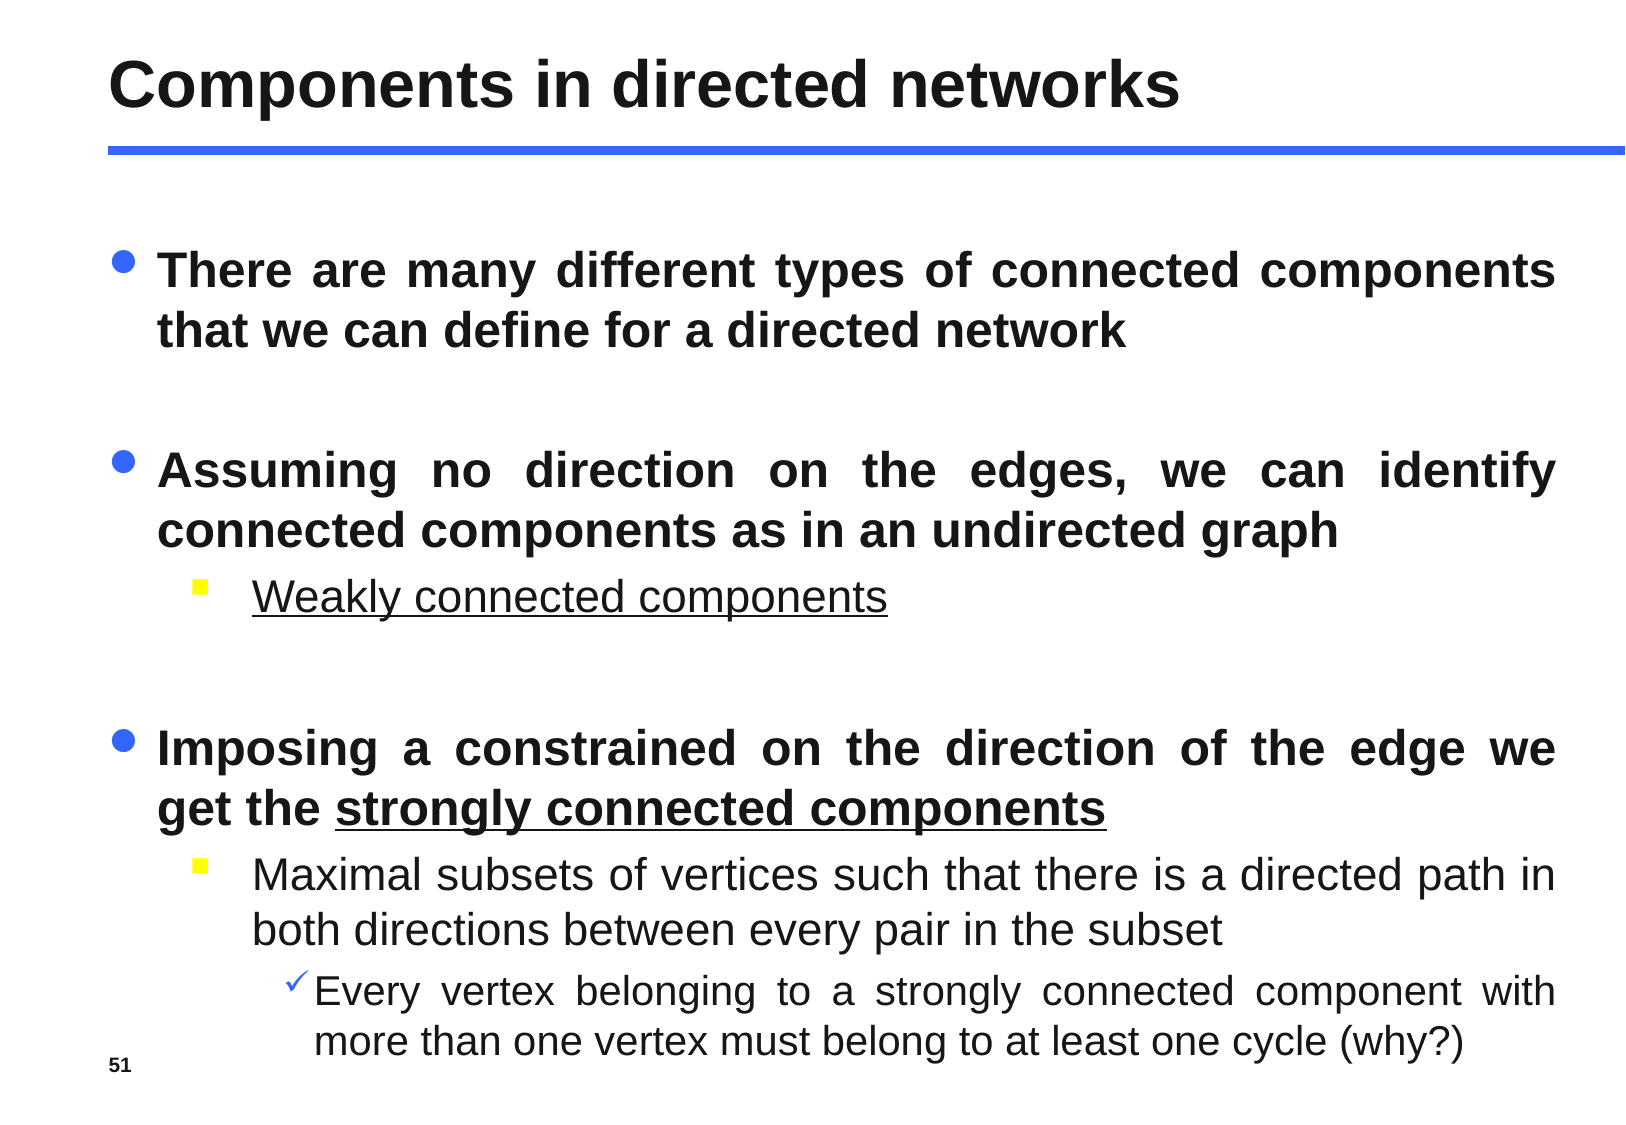

# Components in directed networks
There are many different types of connected components that we can define for a directed network

Assuming no direction on the edges, we can identify connected components as in an undirected graph
Weakly connected components

Imposing a constrained on the direction of the edge we get the strongly connected components
Maximal subsets of vertices such that there is a directed path in both directions between every pair in the subset
Every vertex belonging to a strongly connected component with more than one vertex must belong to at least one cycle (why?)
51